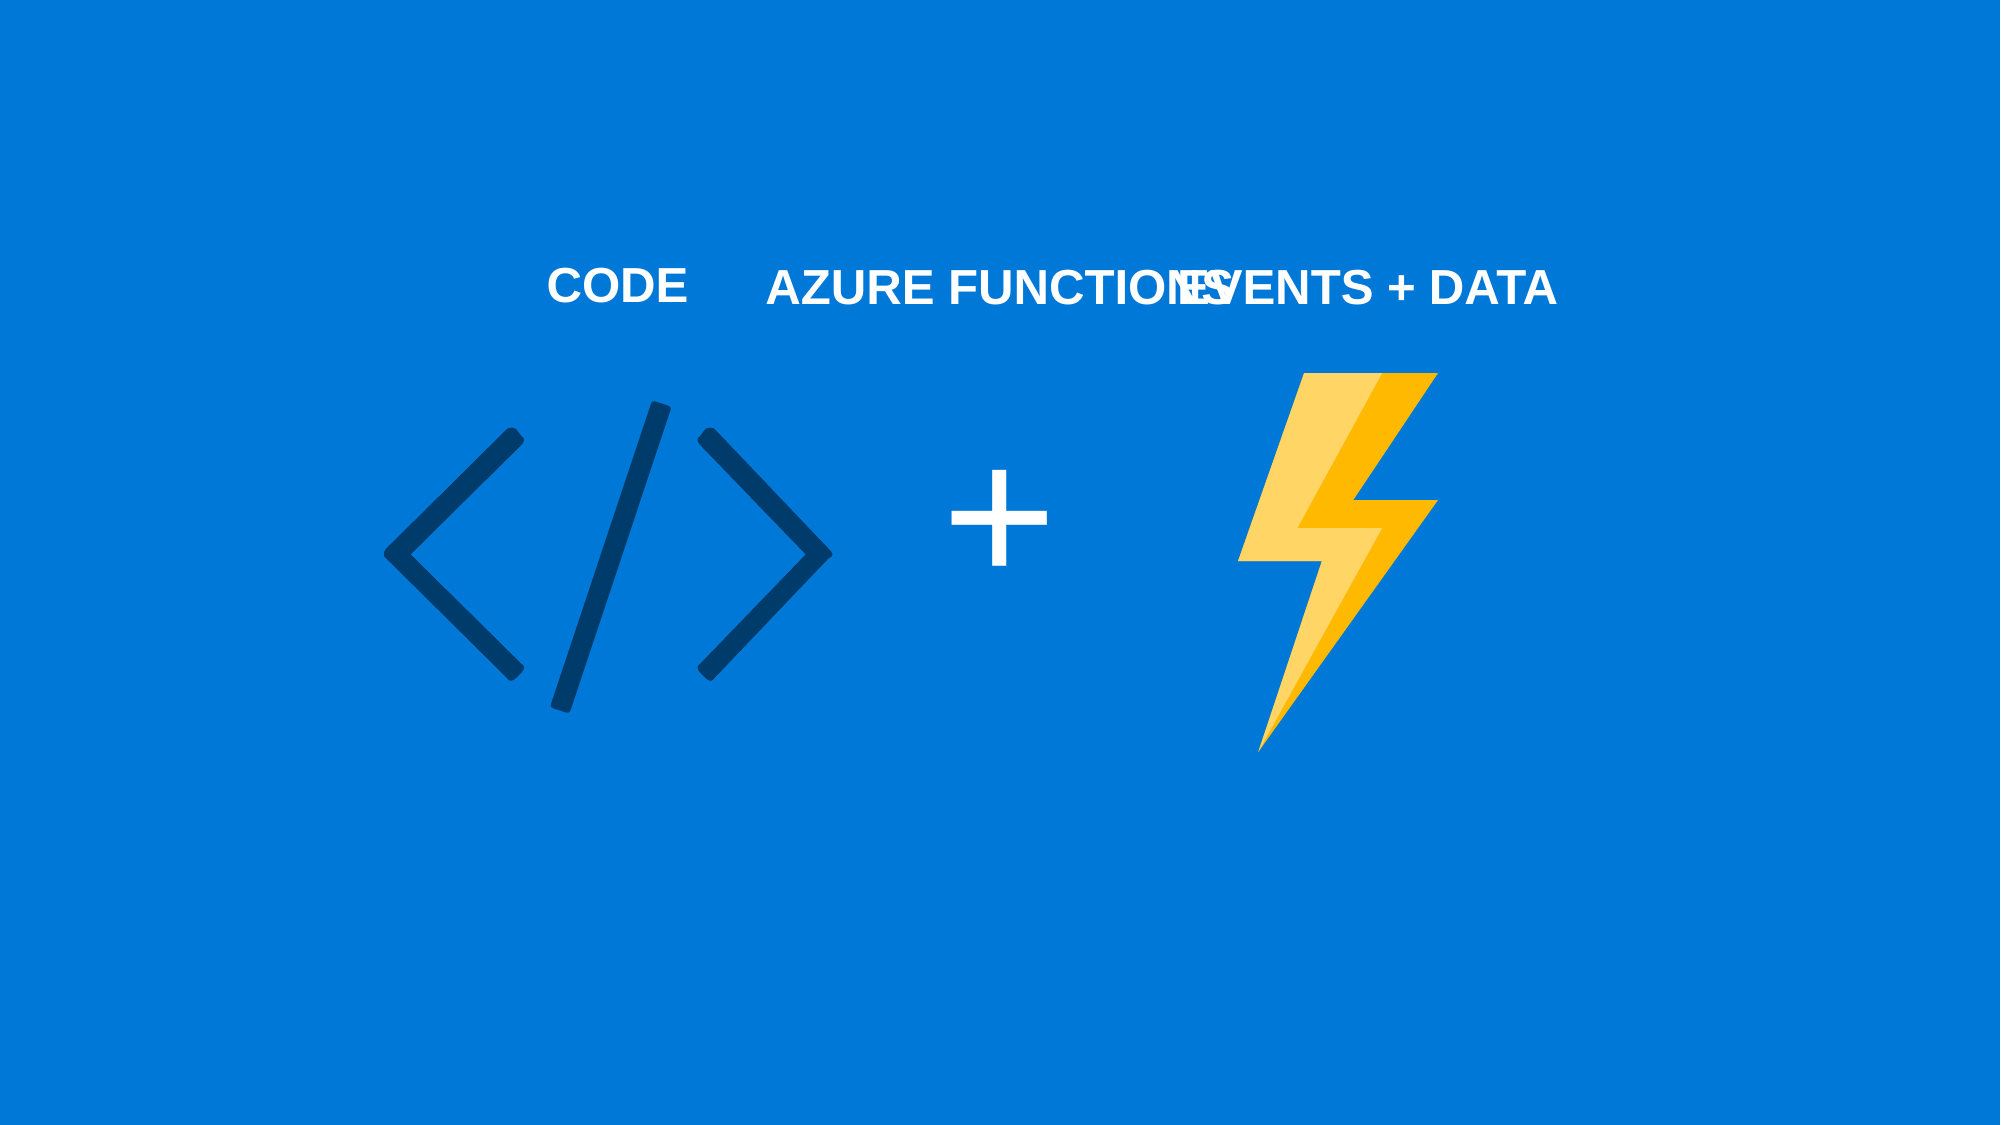

CODE
AZURE FUNCTIONS
EVENTS + DATA

+